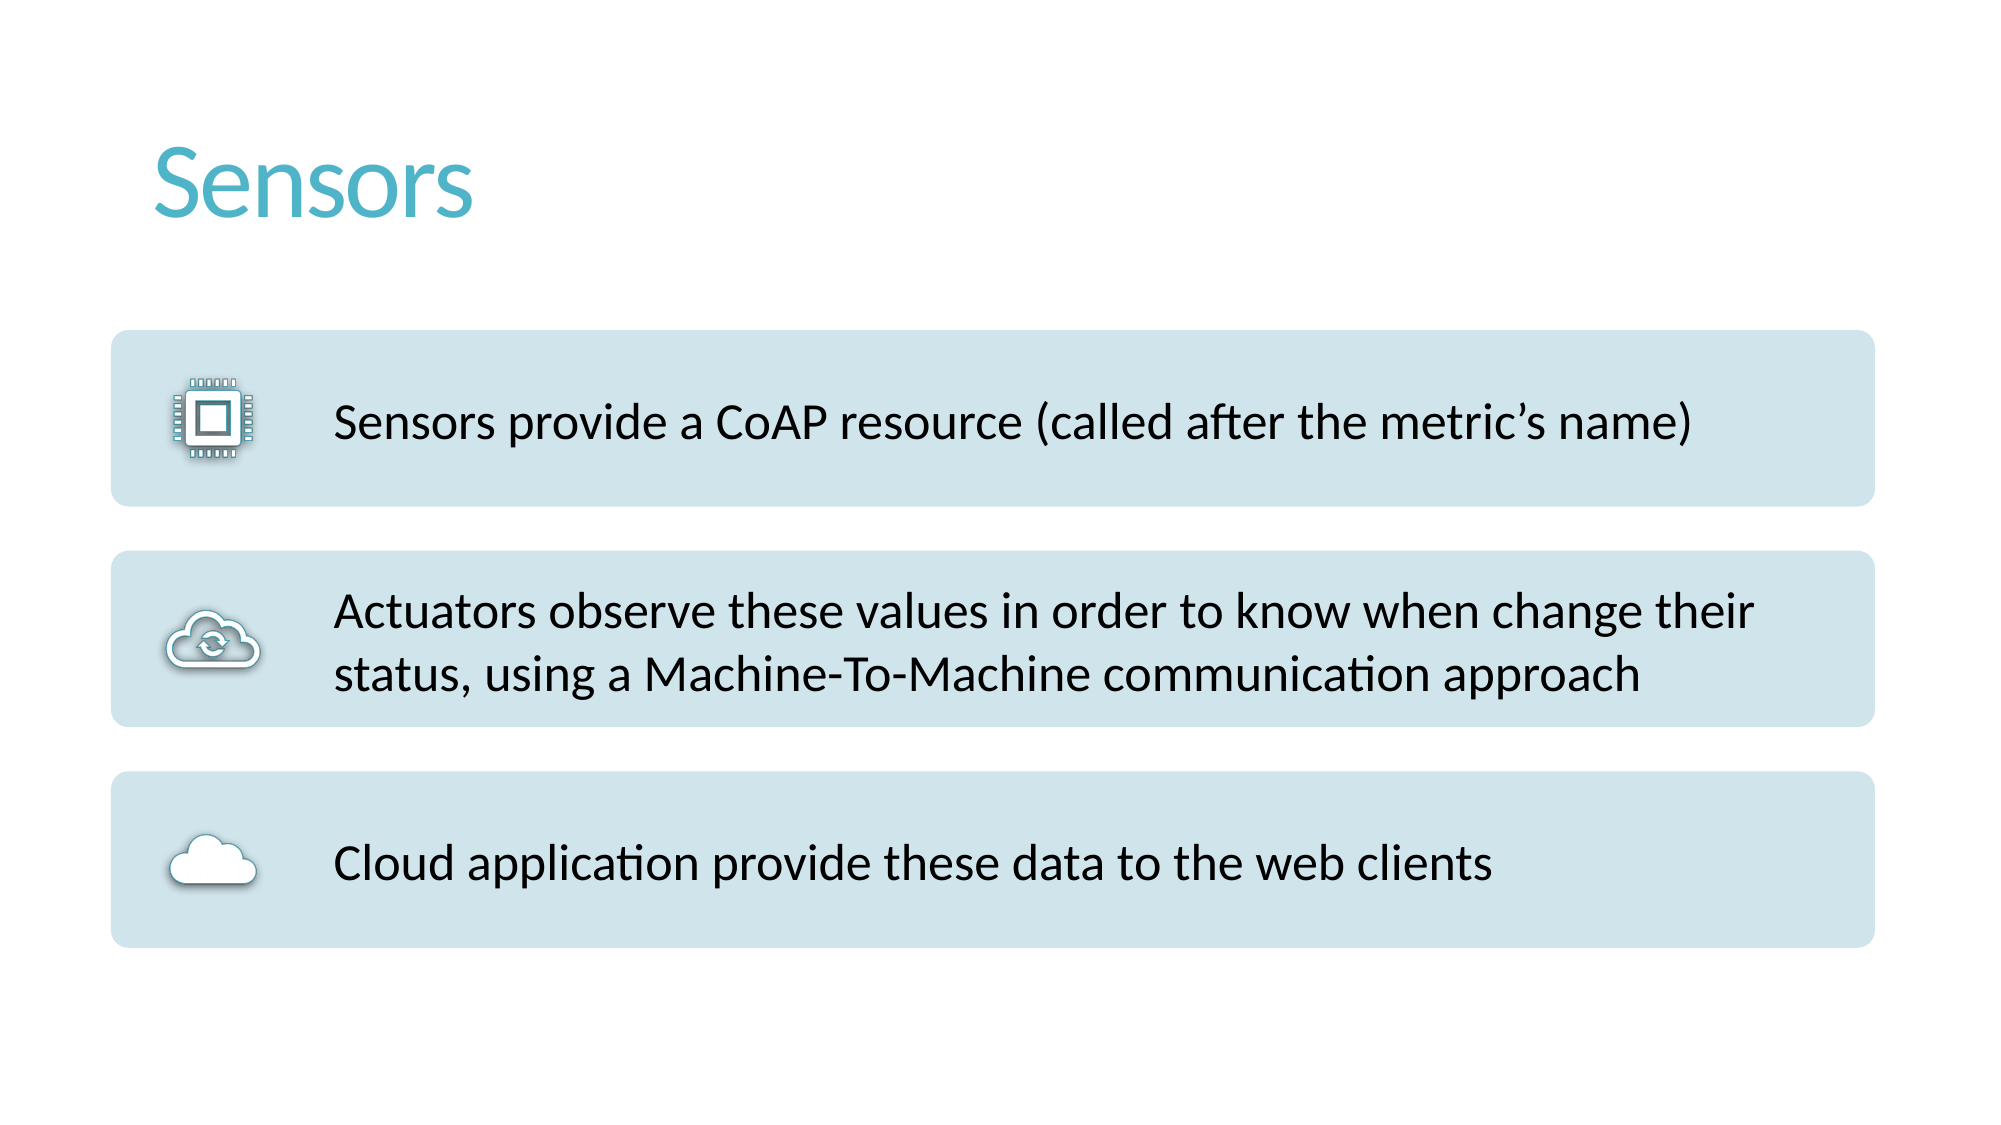

# Sensors
Sensors provide a CoAP resource (called after the metric’s name)
Actuators observe these values in order to know when change their status, using a Machine-To-Machine communication approach
Cloud application provide these data to the web clients